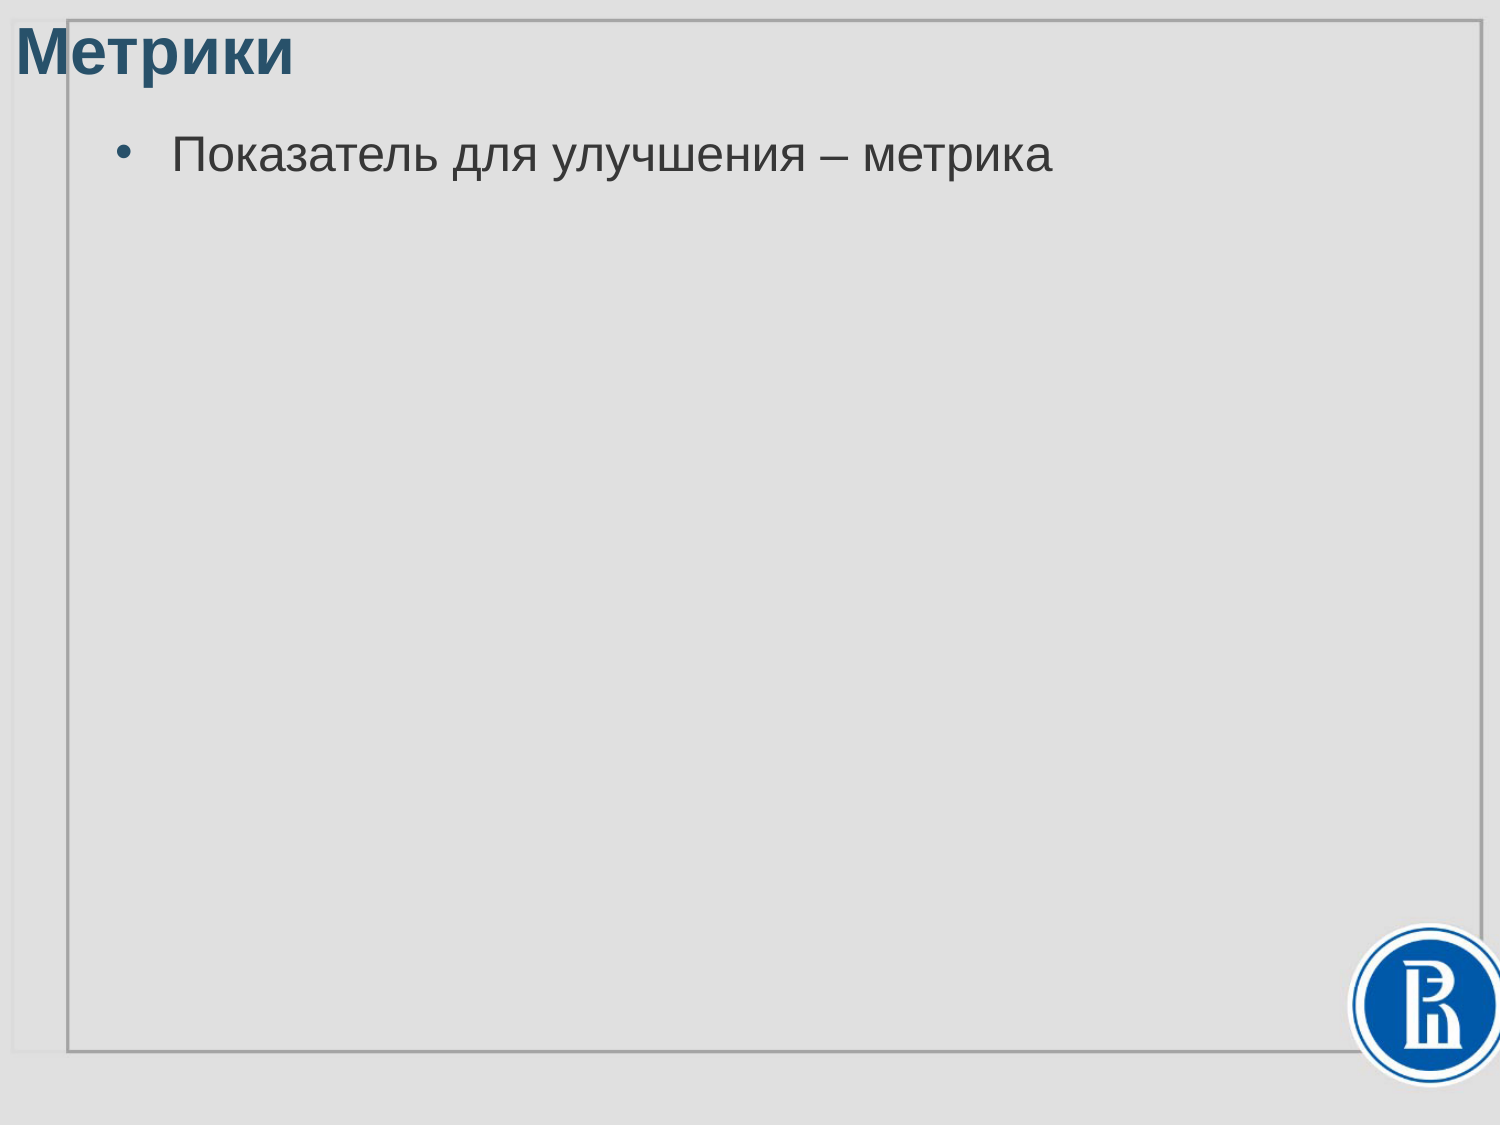

# Метрики
Показатель для улучшения – метрика